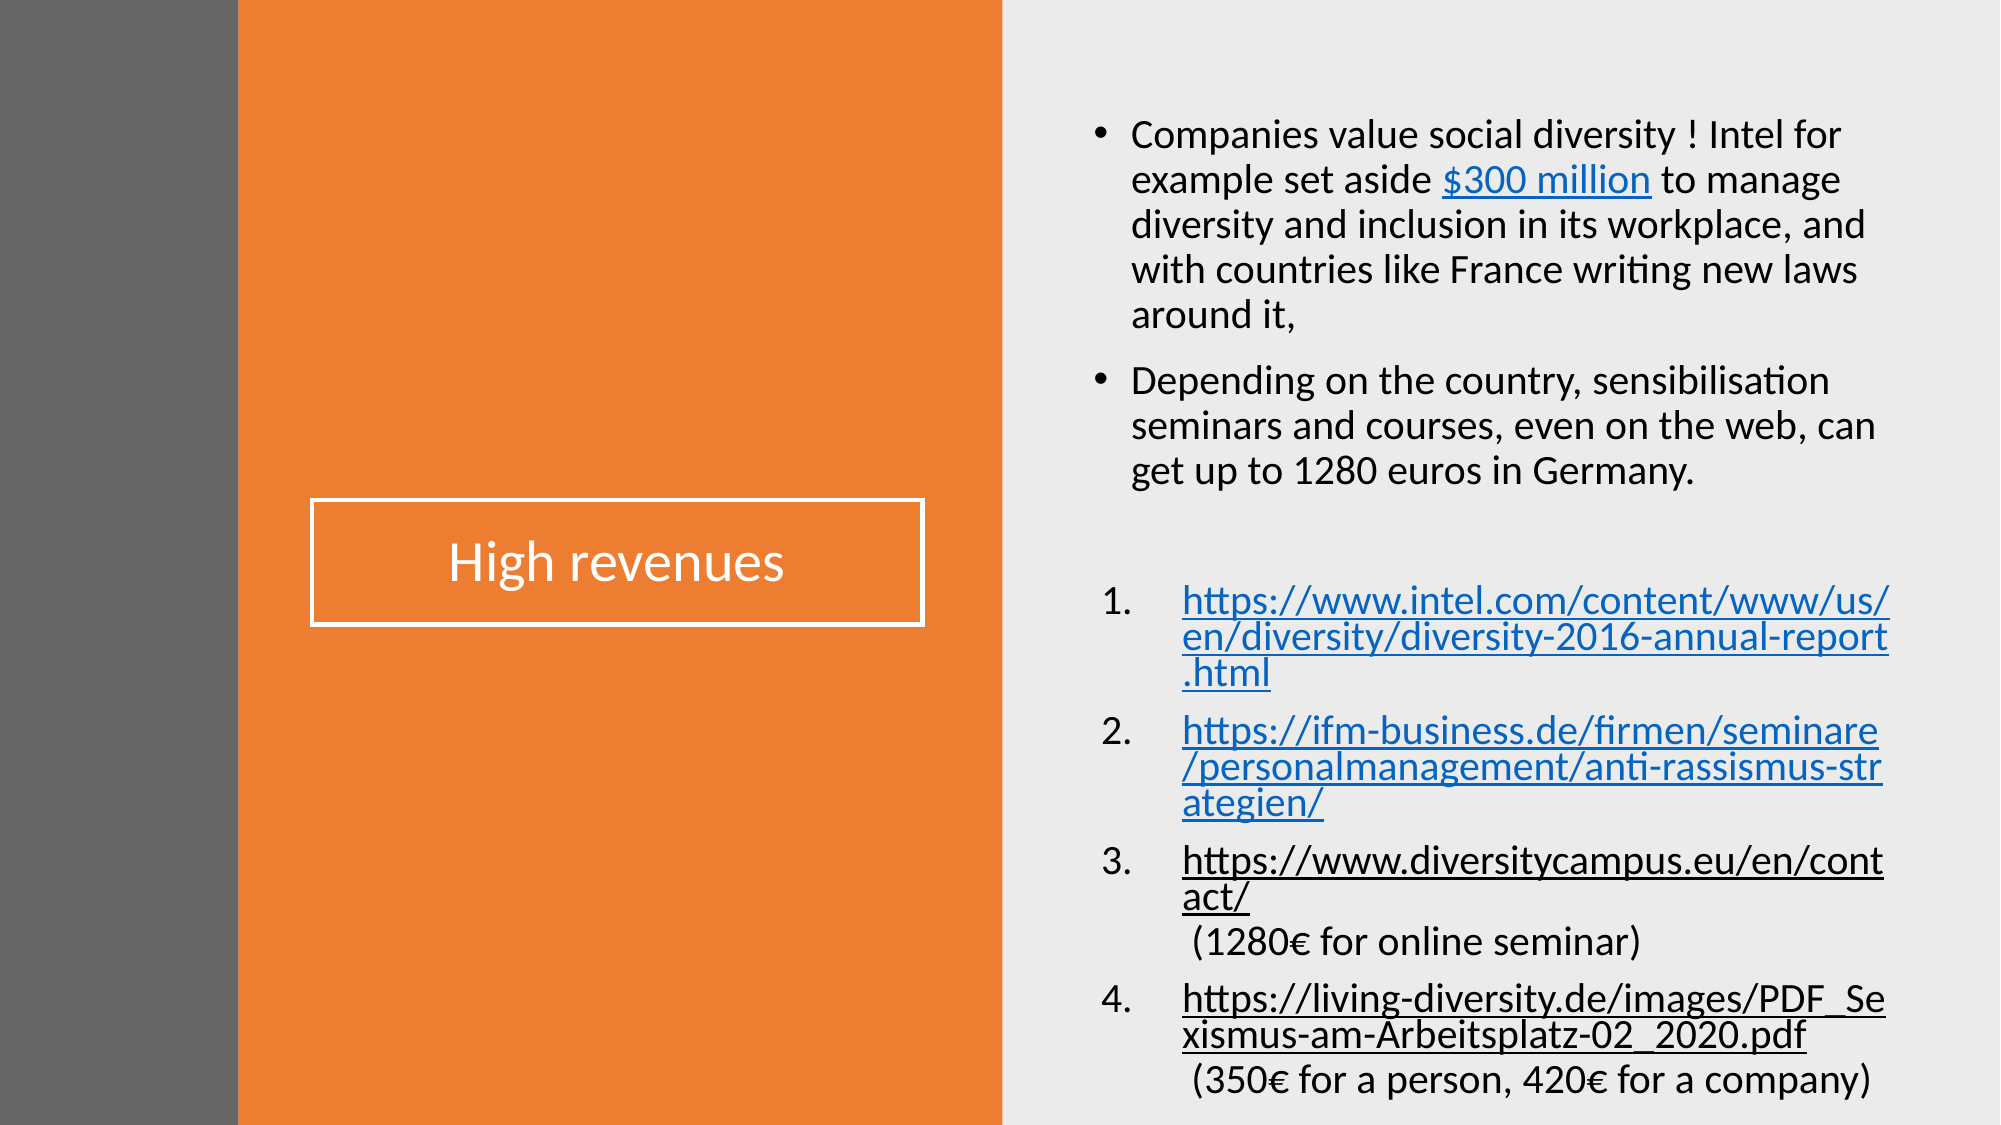

Companies value social diversity ! Intel for example set aside $300 million to manage diversity and inclusion in its workplace, and with countries like France writing new laws around it,
Depending on the country, sensibilisation seminars and courses, even on the web, can get up to 1280 euros in Germany.

# High revenues
https://www.intel.com/content/www/us/en/diversity/diversity-2016-annual-report.html
https://ifm-business.de/firmen/seminare/personalmanagement/anti-rassismus-strategien/
https://www.diversitycampus.eu/en/contact/ (1280€ for online seminar)
https://living-diversity.de/images/PDF_Sexismus-am-Arbeitsplatz-02_2020.pdf (350€ for a person, 420€ for a company)